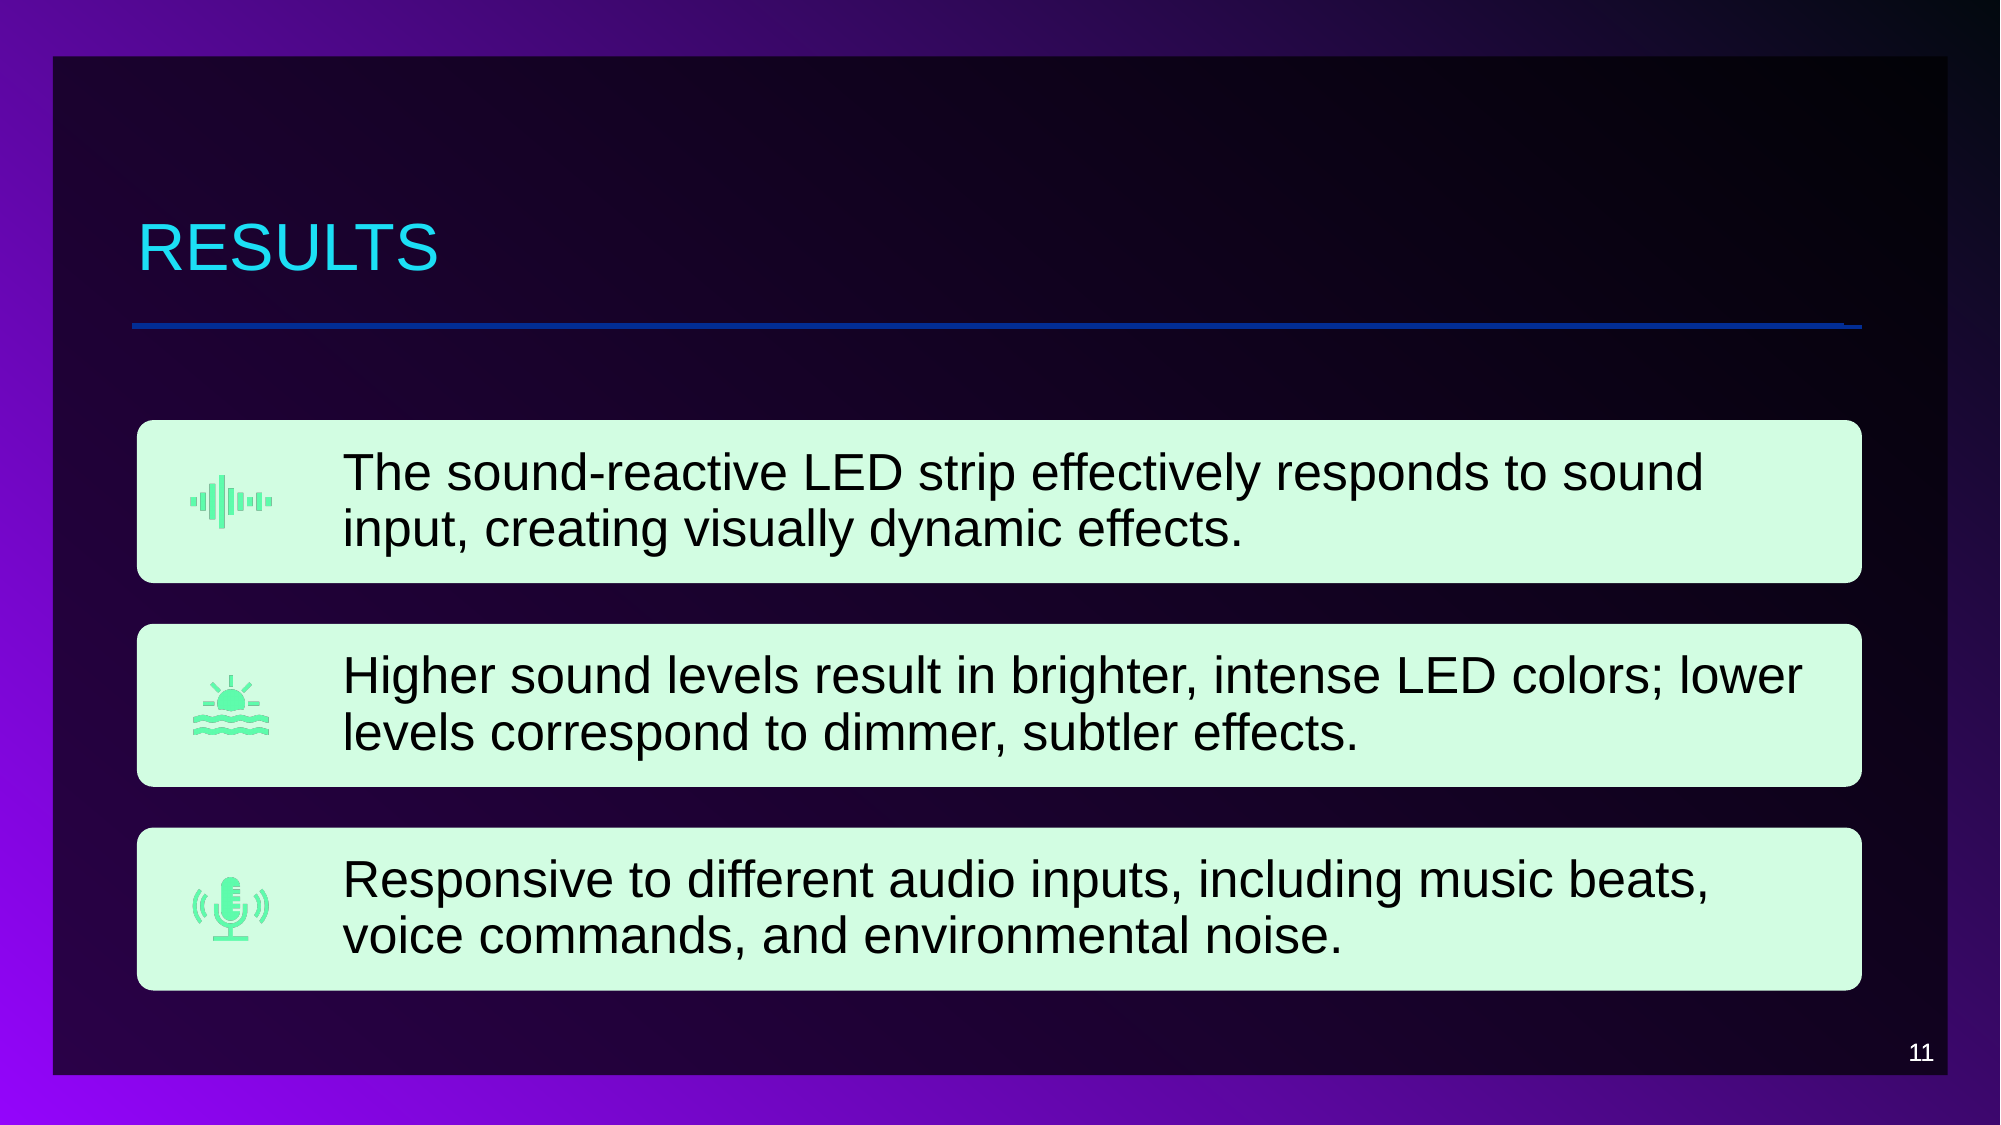

# Results
The sound-reactive LED strip effectively responds to sound input, creating visually dynamic effects.
Higher sound levels result in brighter, intense LED colors; lower levels correspond to dimmer, subtler effects.
Responsive to different audio inputs, including music beats, voice commands, and environmental noise.
11
11